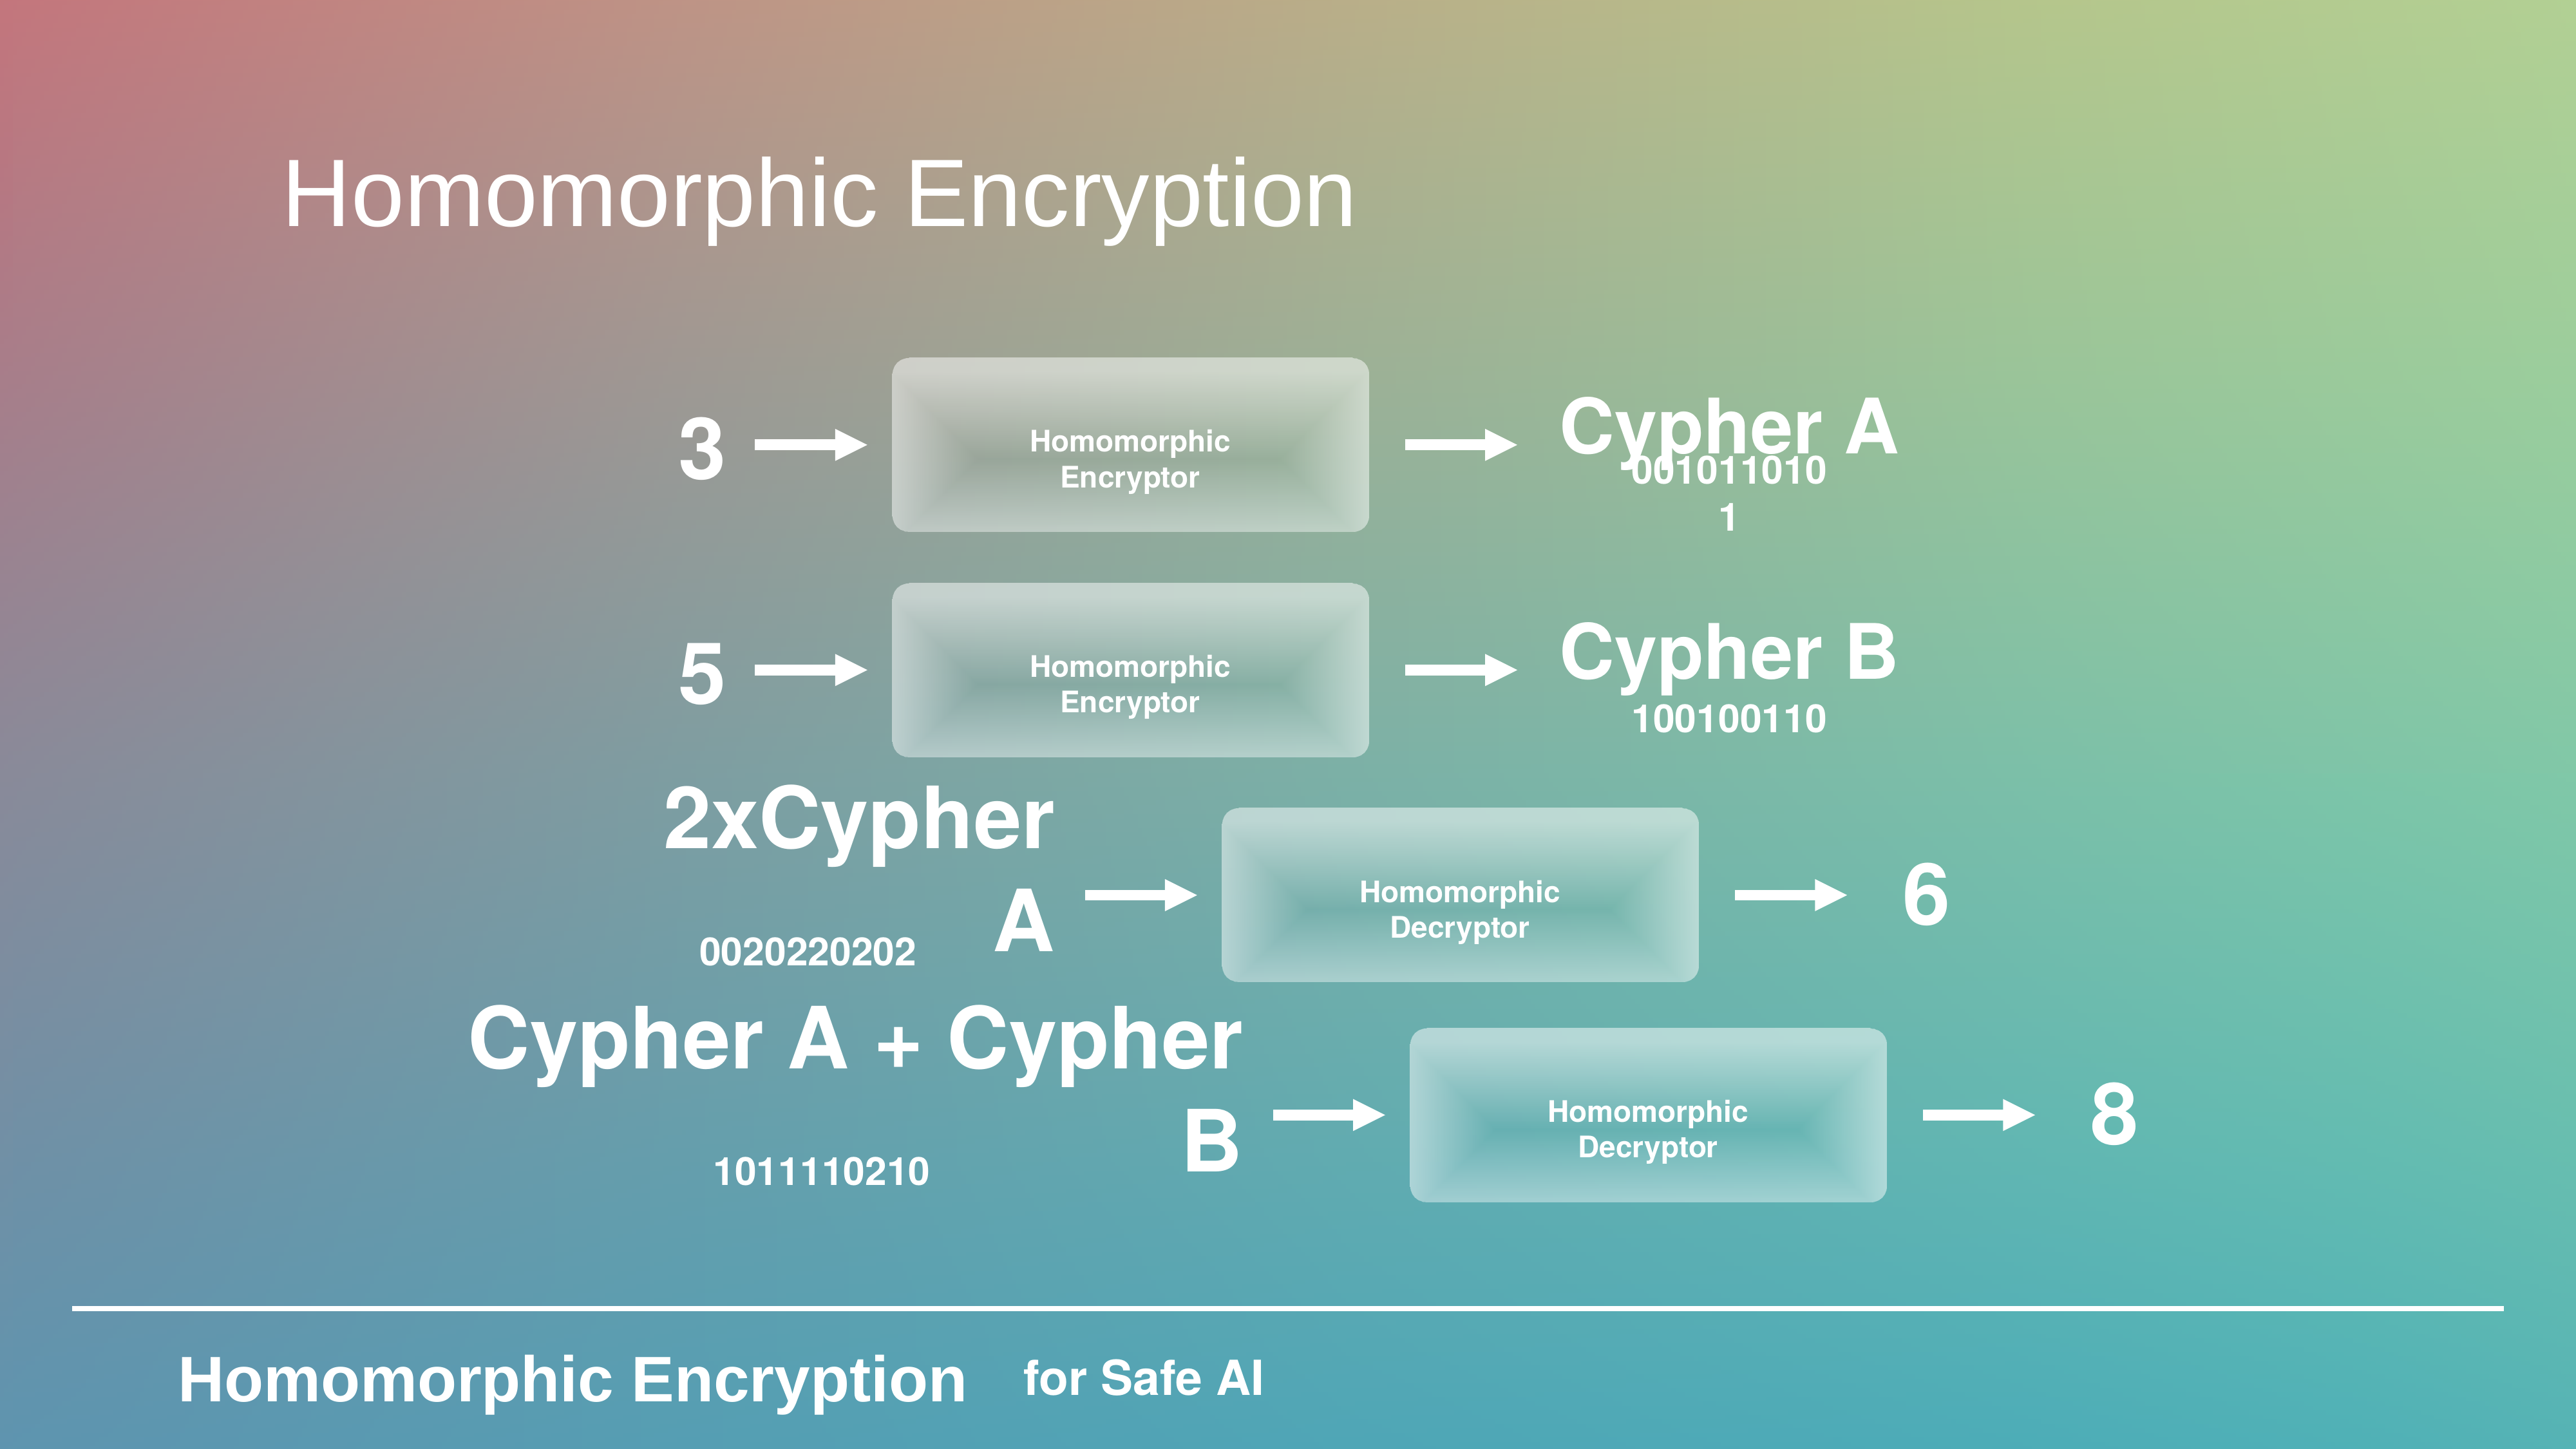

Homomorphic Encryption
Homomorphic
Encryptor
Cypher A
3

0010110101
Homomorphic
Encryptor
Cypher B
5

100100110
Homomorphic
Decryptor
2xCypher A
6

0020220202
Homomorphic
Decryptor
Cypher A + Cypher B
8

1011110210

Homomorphic Encryption
for Safe AI